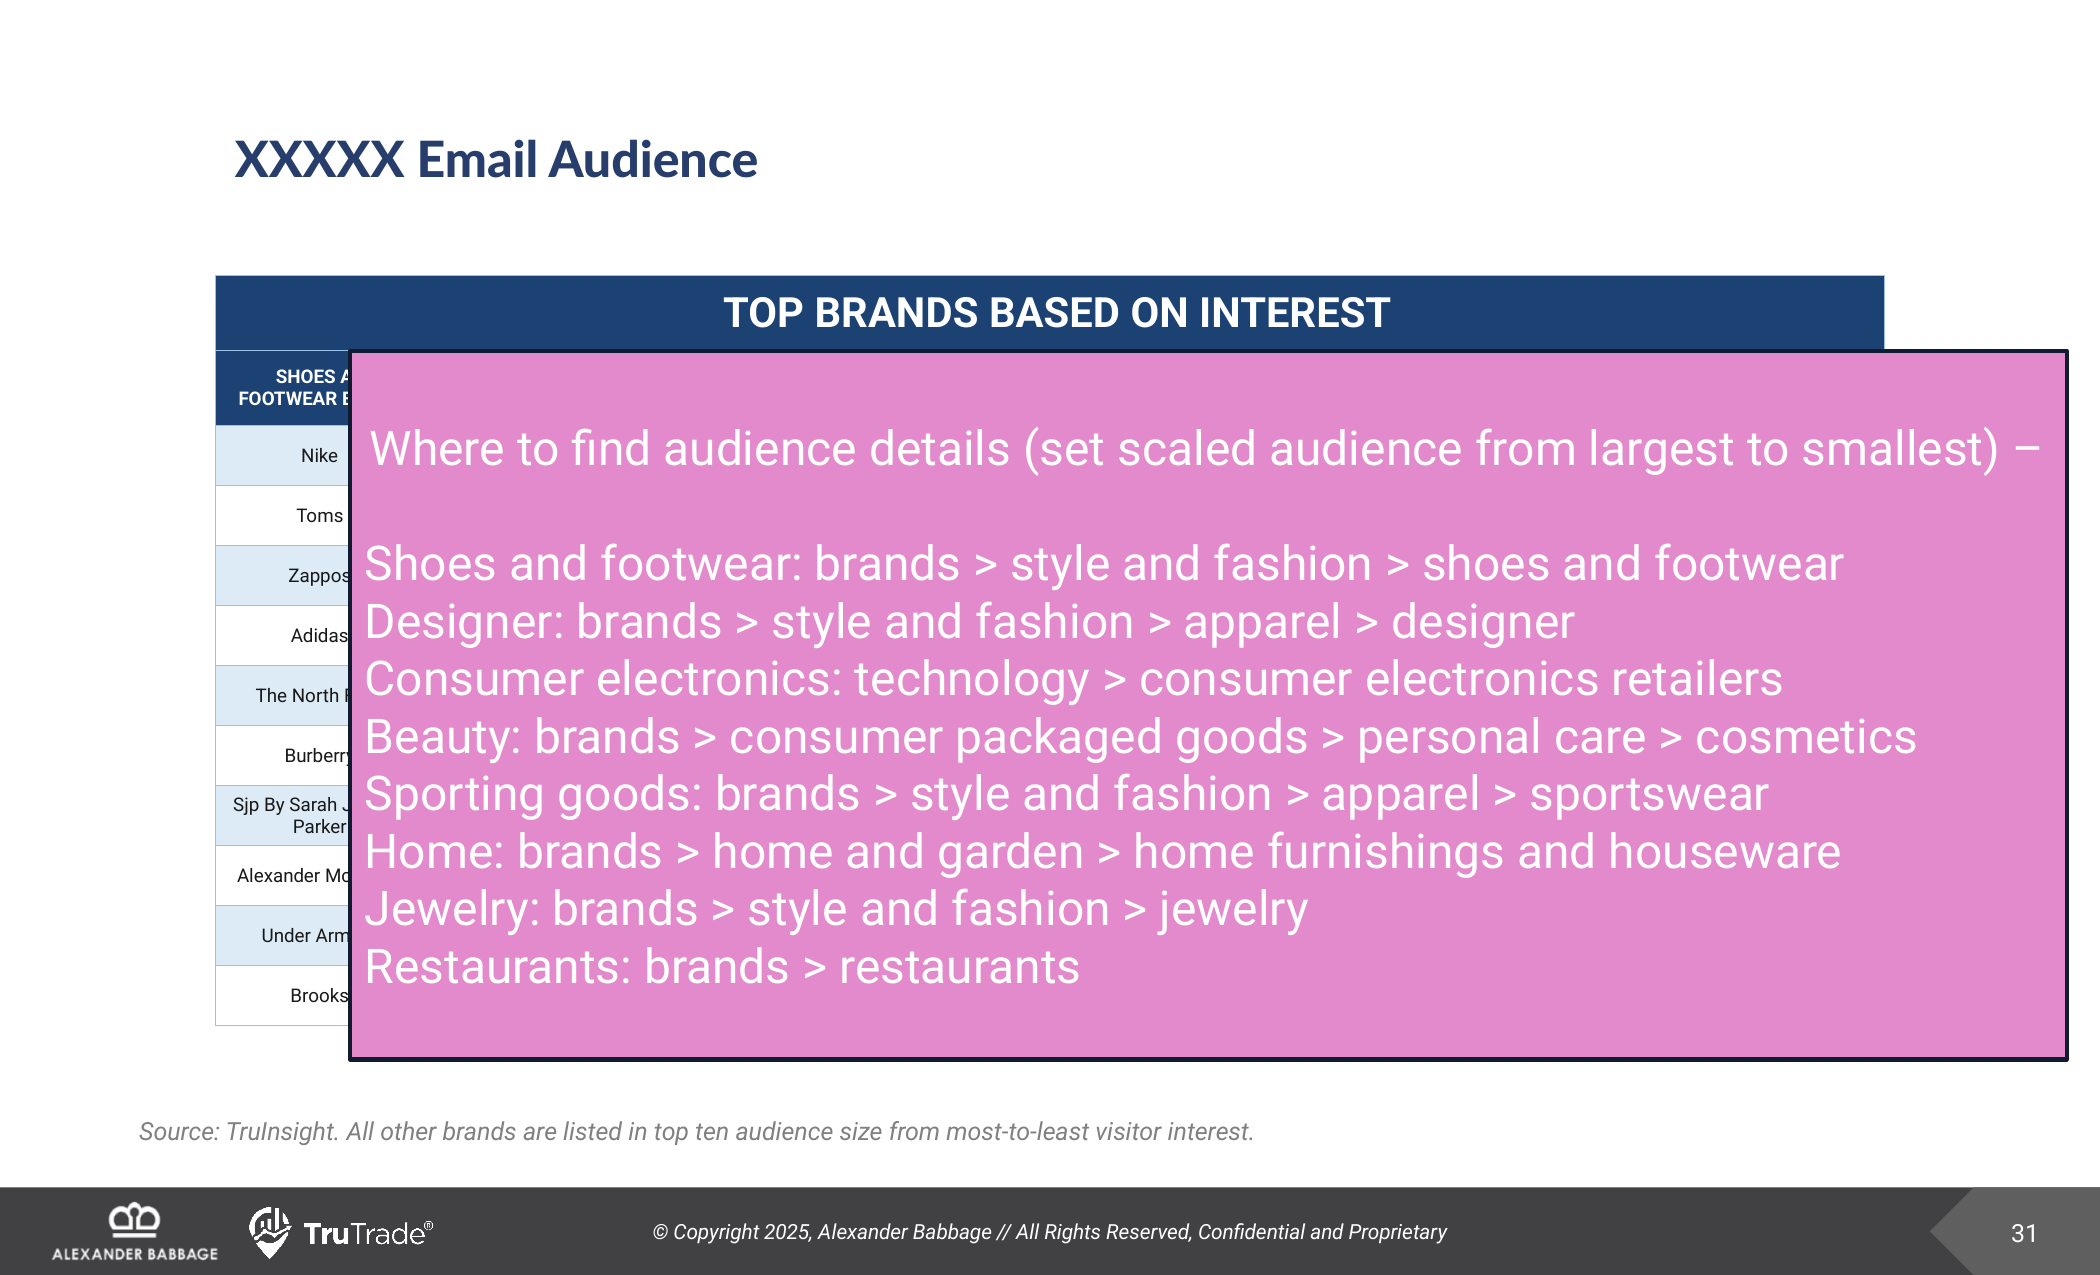

# XXXXX Email Audience
| TOP BRANDS BASED ON INTEREST |  |  |  |  |  |  |  |
| --- | --- | --- | --- | --- | --- | --- | --- |
| SHOES AND FOOTWEAR BRANDS | APPAREL BRANDS (Designer) | CONSUMER ELECTRONIC BRANDS | BEAUTY BRANDS (Cosmetics) | SPORTING GOODS BRANDS (Sportwear) | HOME FURNISHINGS BRANDS | JEWELRY BRANDS | RESTAURANTS / DINING CATEGORIES |
| Nike | Kate Spade | Best Buy | Sephora | Patagonia | West Elm | Kendra Scott | Fast Food |
| Toms | Chanel | Newegg | Chanel Beauty | Lululemon | Apartment Therapy | Catbird | Coffee |
| Zappos | Michael Kors | Gamestop | Glossier | Outdoor Voices | Home Building | Tiffany & Co | Dessert |
| Adidas | Burberry | Radioshack | Essie | The North Face | Williams-Sonoma | Rolex | Bbq |
| The North Face | Christian Louboutin | Apple Store | Benefit Cosmetics | Under Armour | Pottery Barn | Vrai | Family Restaurant |
| Burberry | Marc Jacobs | Smarthome Shopping | Lush | Athleta | One Kings Lane | Alex And Ani | Pizza |
| Sjp By Sarah Jessica Parker | Christian Siriano |  | Bobbi Brown | Alo Yoga | Home Goods | Baublebar | Juice/Salad Bars |
| Alexander Mcqueen | H&M |  | Mac Cosmetics | Topo Designs | The Citizenry | David Yurman | Fine Dining |
| Under Armour | Stella Mccartney |  | Narscosmetics.com | Gaiam | Herman Miller | Bulgari | Ethnic |
| Brooks | Diane Von Furstenberg |  | The Honest Company | Prana | Houzz | Cartier | Pub |
Where to find audience details (set scaled audience from largest to smallest) –

Shoes and footwear: brands > style and fashion > shoes and footwear
Designer: brands > style and fashion > apparel > designer
Consumer electronics: technology > consumer electronics retailers
Beauty: brands > consumer packaged goods > personal care > cosmetics
Sporting goods: brands > style and fashion > apparel > sportswear
Home: brands > home and garden > home furnishings and houseware
Jewelry: brands > style and fashion > jewelry
Restaurants: brands > restaurants
Source: TruInsight. All other brands are listed in top ten audience size from most-to-least visitor interest.

31